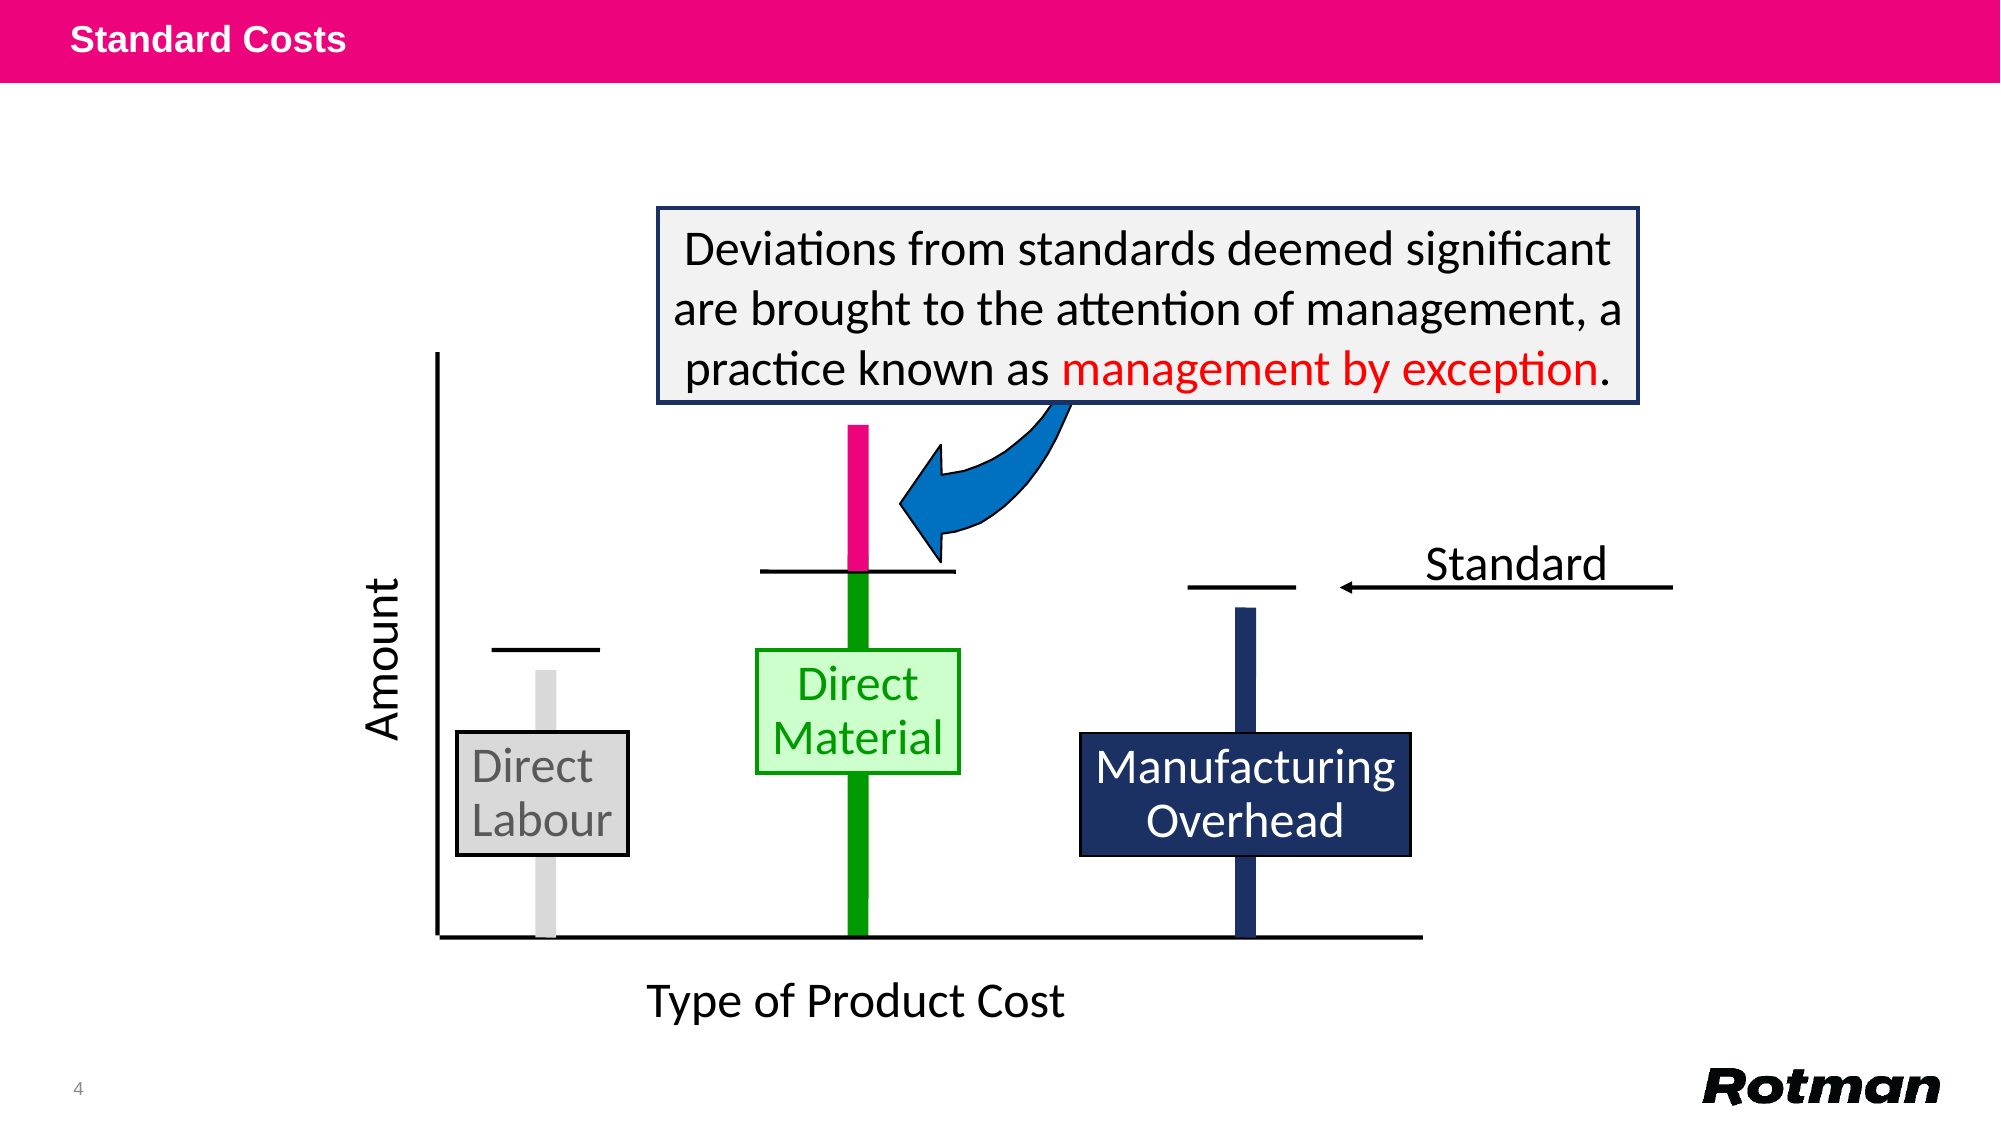

Standard Costs
Deviations from standards deemed significant
are brought to the attention of management, a
practice known as management by exception.

Standard

Amount

Direct
Material

Direct
Labour
Manufacturing
Overhead

Type of Product Cost
4